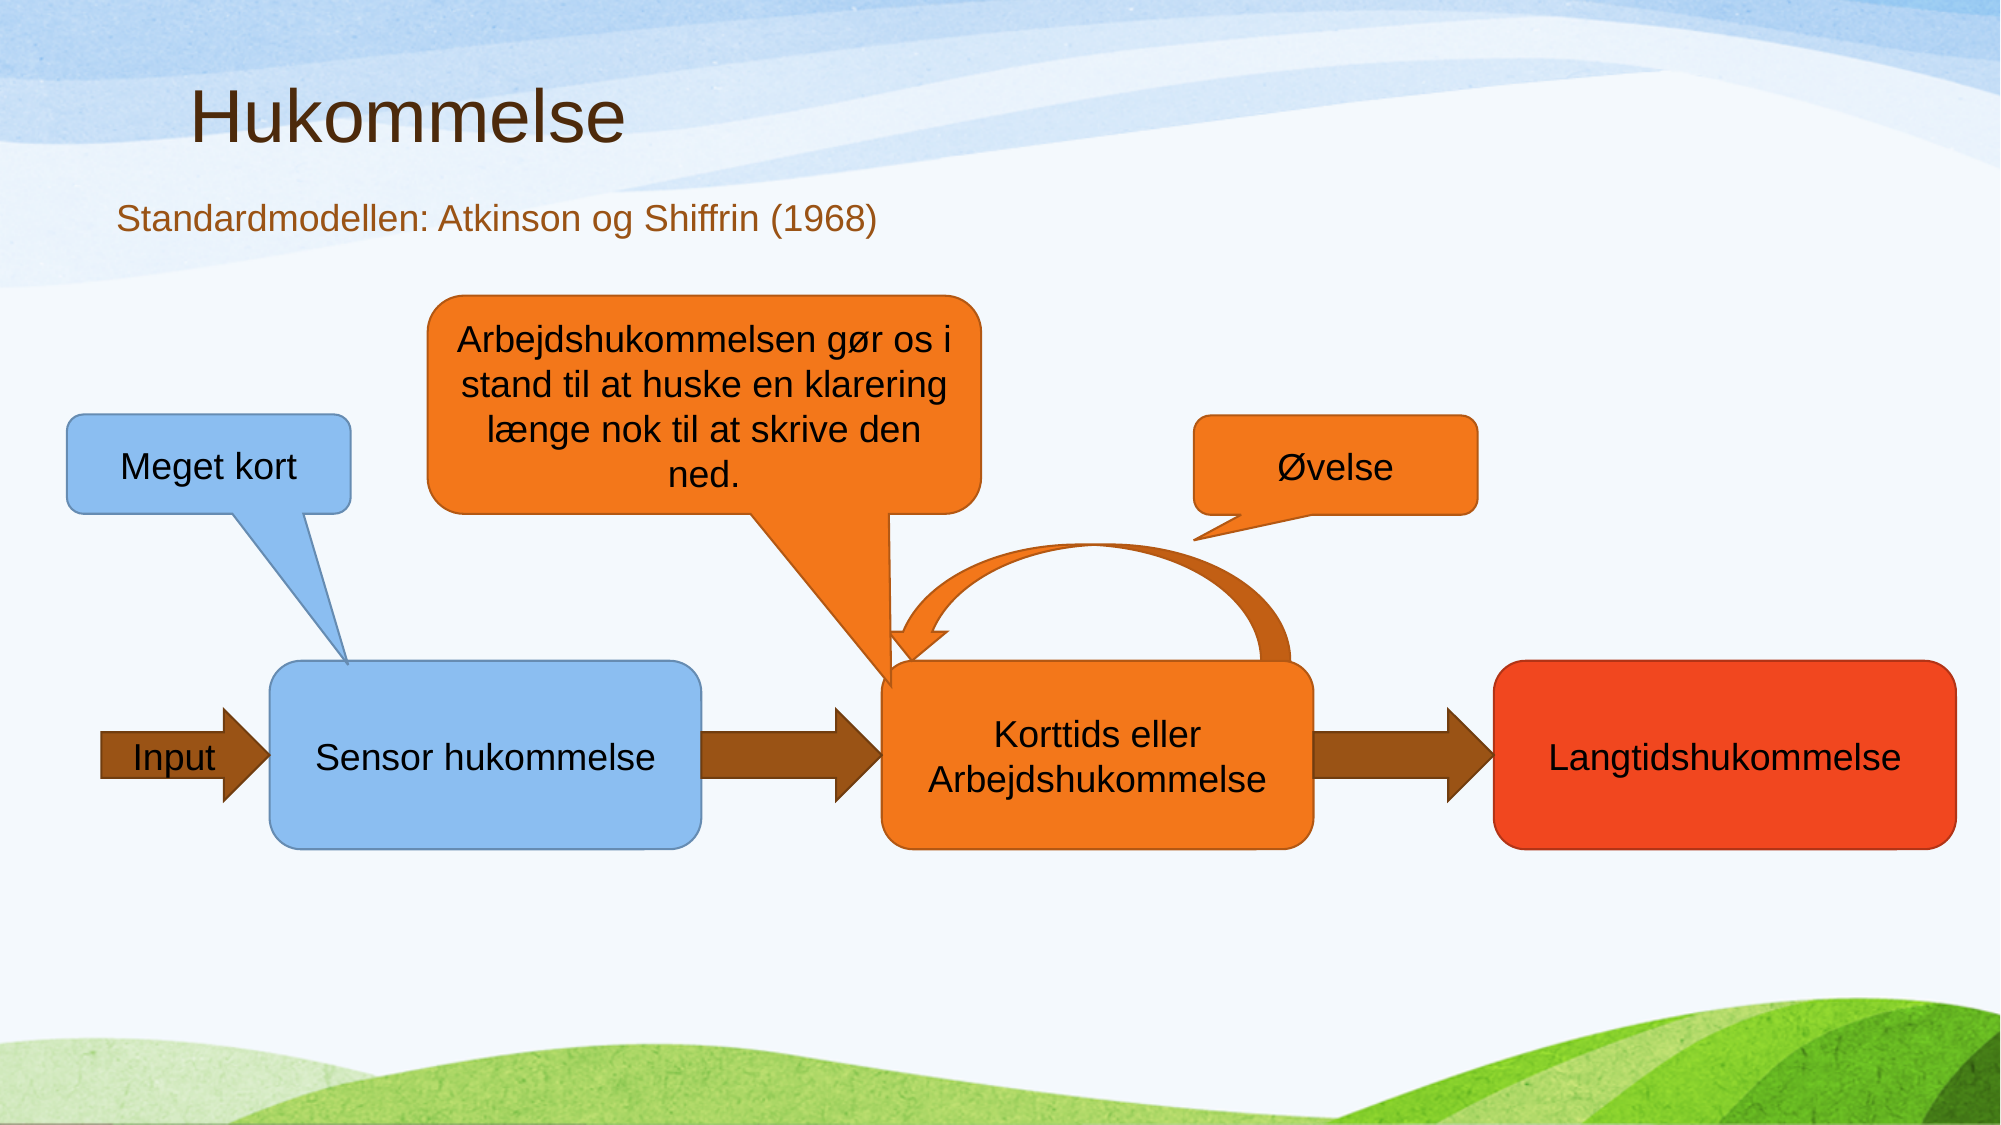

# Hukommelse
Standardmodellen: Atkinson og Shiffrin (1968)
Arbejdshukommelsen gør os i stand til at huske en klarering længe nok til at skrive den ned.
Meget kort
Øvelse

Sensor hukommelse
Korttids eller Arbejdshukommelse
Langtidshukommelse
Input